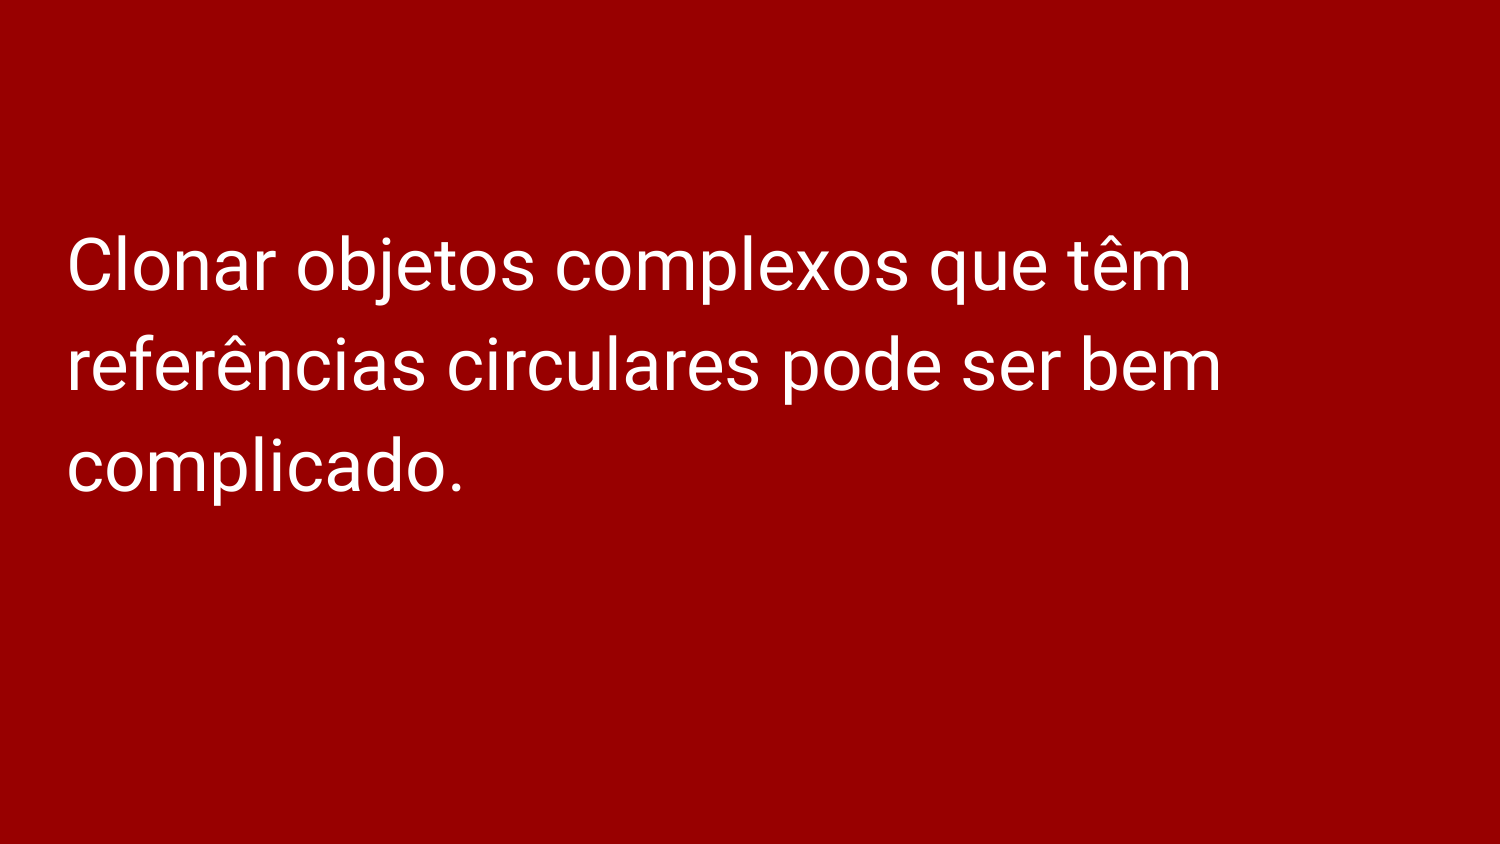

#
Clonar objetos complexos que têm referências circulares pode ser bem complicado.